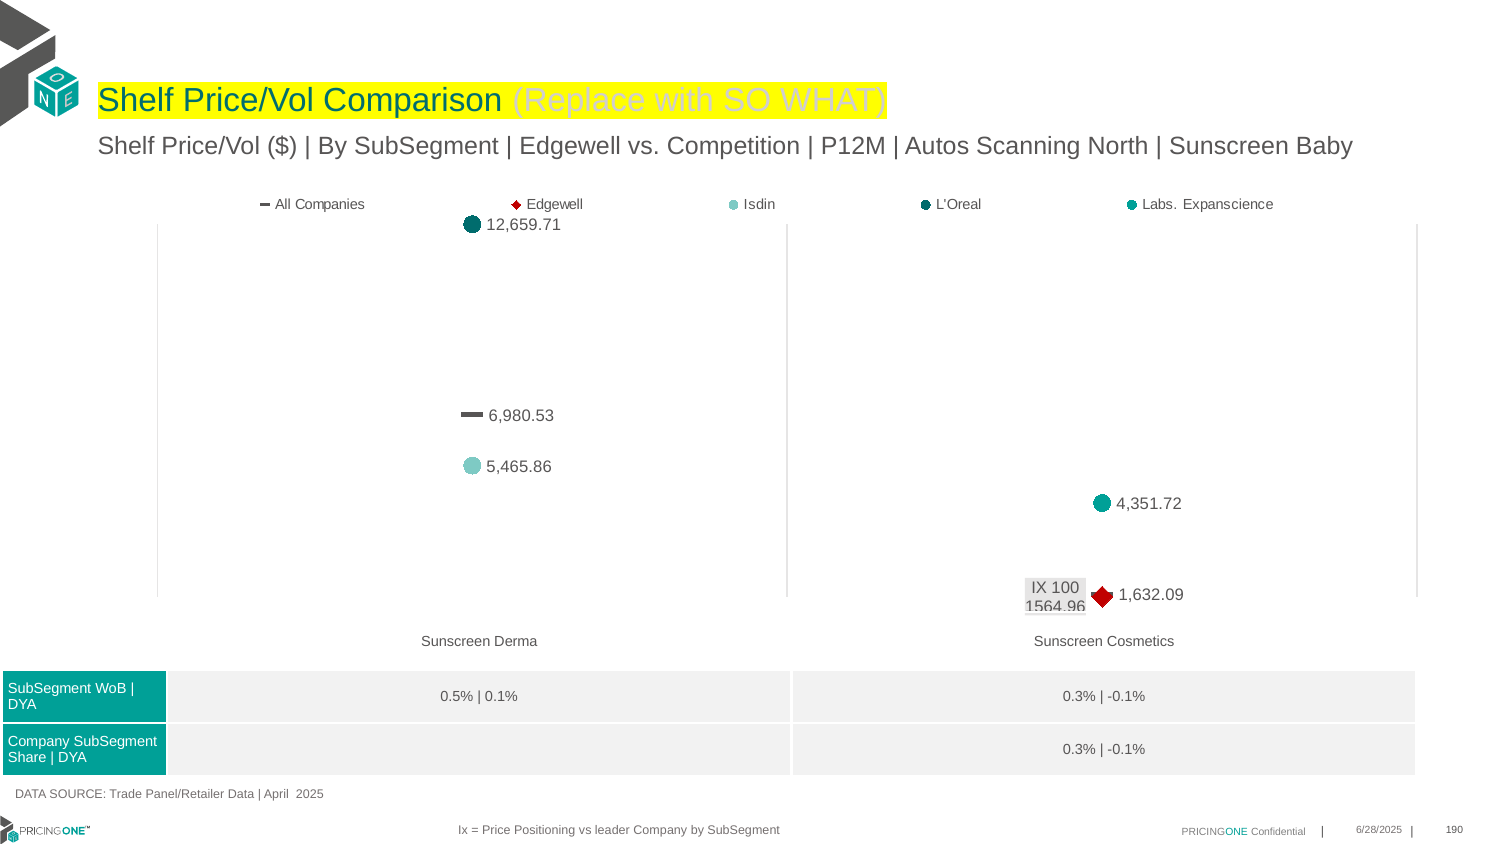

# Shelf Price/Vol Comparison (Replace with SO WHAT)
Shelf Price/Vol ($) | By SubSegment | Edgewell vs. Competition | P12M | Autos Scanning North | Sunscreen Baby

### Chart

| Category | All Companies | Edgewell | Isdin | L'Oreal | Labs. Expanscience |
|---|---|---|---|---|---|
| None | 6980.53 | None | 5465.86 | 12659.71 | None |
| IX 100 | 1632.09 | 1564.96 | None | None | 4351.72 |
|  | Sunscreen Derma | Sunscreen Cosmetics |
| --- | --- | --- |
| SubSegment WoB | DYA | 0.5% | 0.1% | 0.3% | -0.1% |
| Company SubSegment Share | DYA |  | 0.3% | -0.1% |
DATA SOURCE: Trade Panel/Retailer Data | April  2025
Ix = Price Positioning vs leader Company by SubSegment
6/28/2025
190